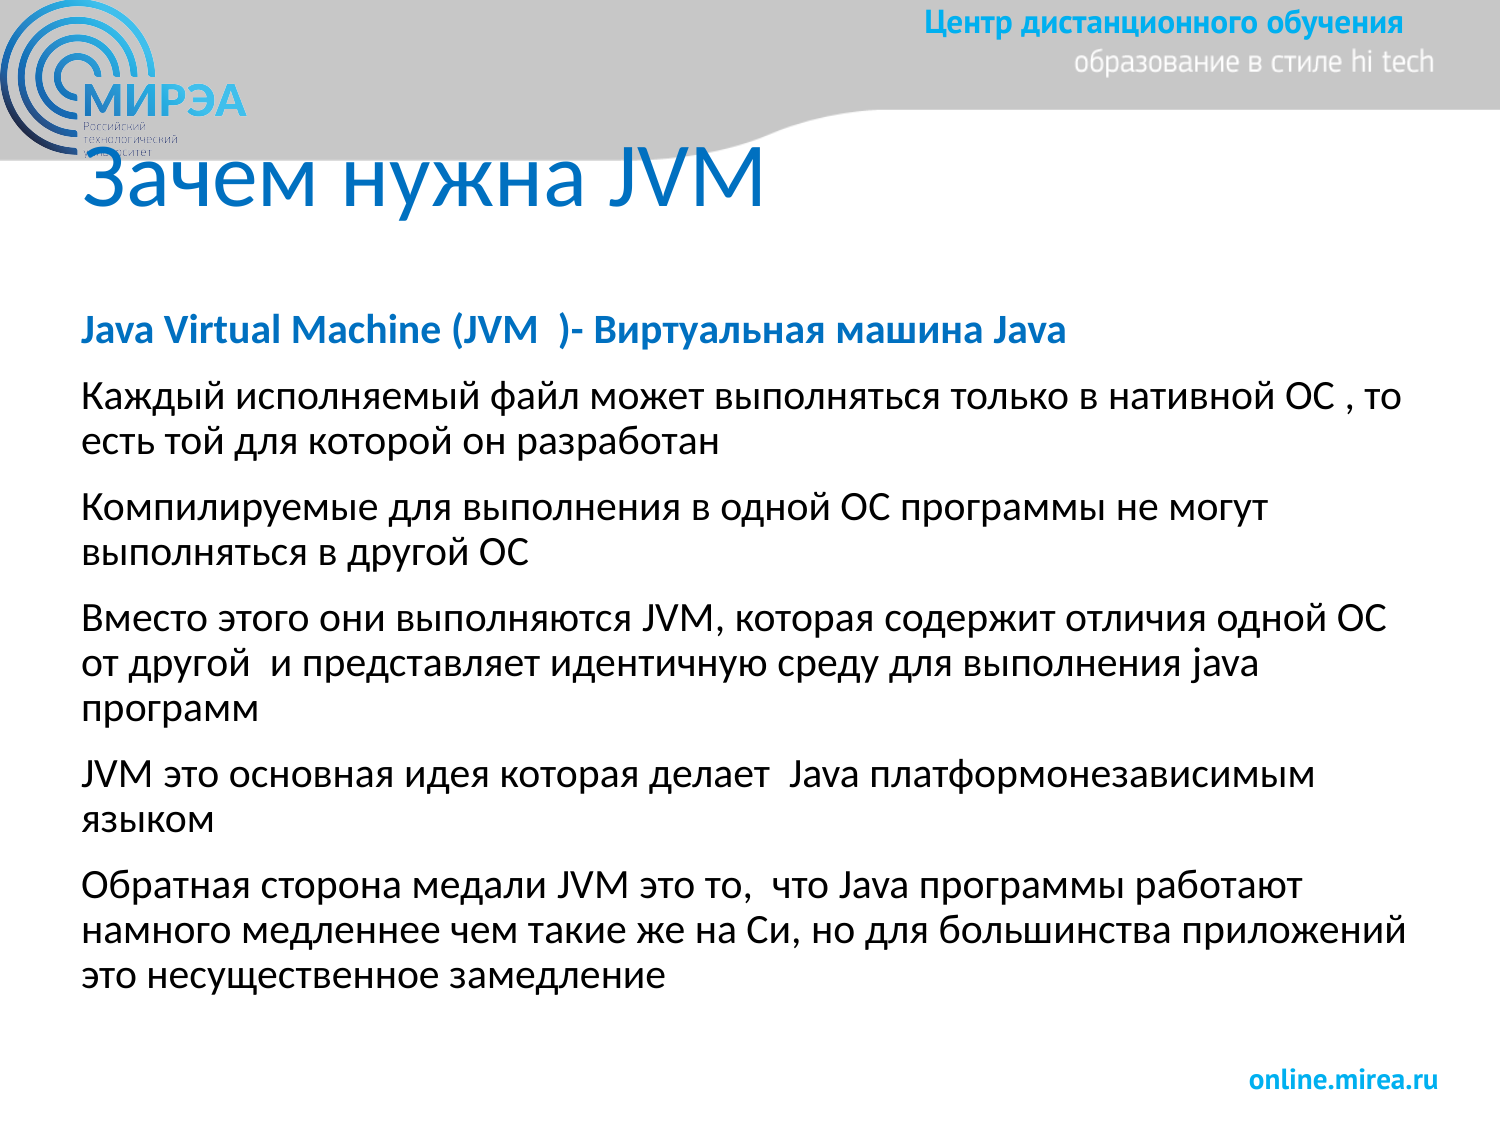

# Зачем нужна JVM

Java Virtual Machine (JVM  )- Виртуальная машина Java
Каждый исполняемый файл может выполняться только в нативной ОС , то есть той для которой он разработан
Компилируемые для выполнения в одной ОС программы не могут выполняться в другой ОС
Вместо этого они выполняются JVM, которая содержит отличия одной ОС от другой  и представляет идентичную среду для выполнения java программ
JVM это основная идея которая делает  Java платформонезависимым языком
Обратная сторона медали JVM это то,  что Java программы работают намного медленнее чем такие же на Си, но для большинства приложений это несущественное замедление